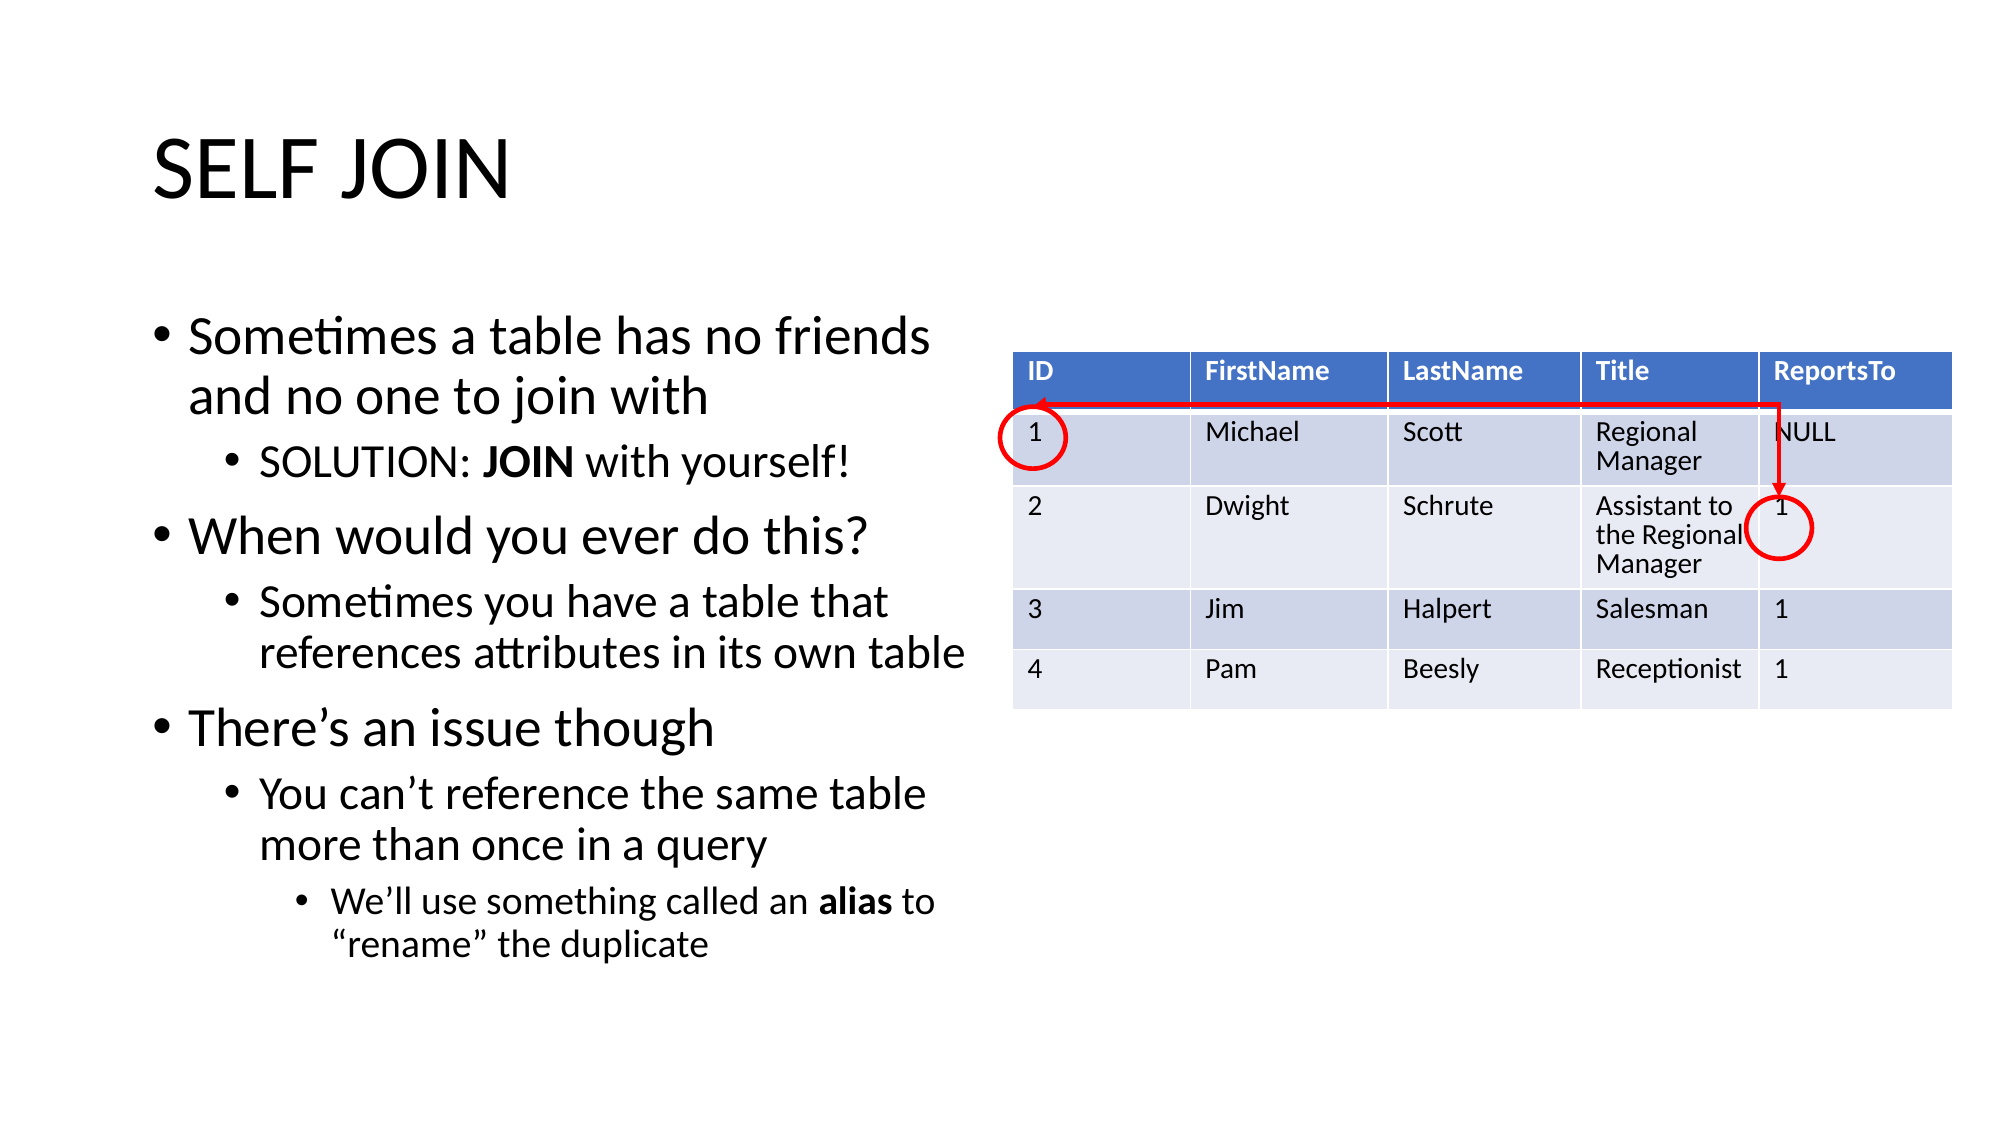

# SELF JOIN
Sometimes a table has no friends and no one to join with
SOLUTION: JOIN with yourself!
When would you ever do this?
Sometimes you have a table that references attributes in its own table
There’s an issue though
You can’t reference the same table more than once in a query
We’ll use something called an alias to “rename” the duplicate
| ID | FirstName | LastName | Title | ReportsTo |
| --- | --- | --- | --- | --- |
| 1 | Michael | Scott | Regional Manager | NULL |
| 2 | Dwight | Schrute | Assistant to the Regional Manager | 1 |
| 3 | Jim | Halpert | Salesman | 1 |
| 4 | Pam | Beesly | Receptionist | 1 |